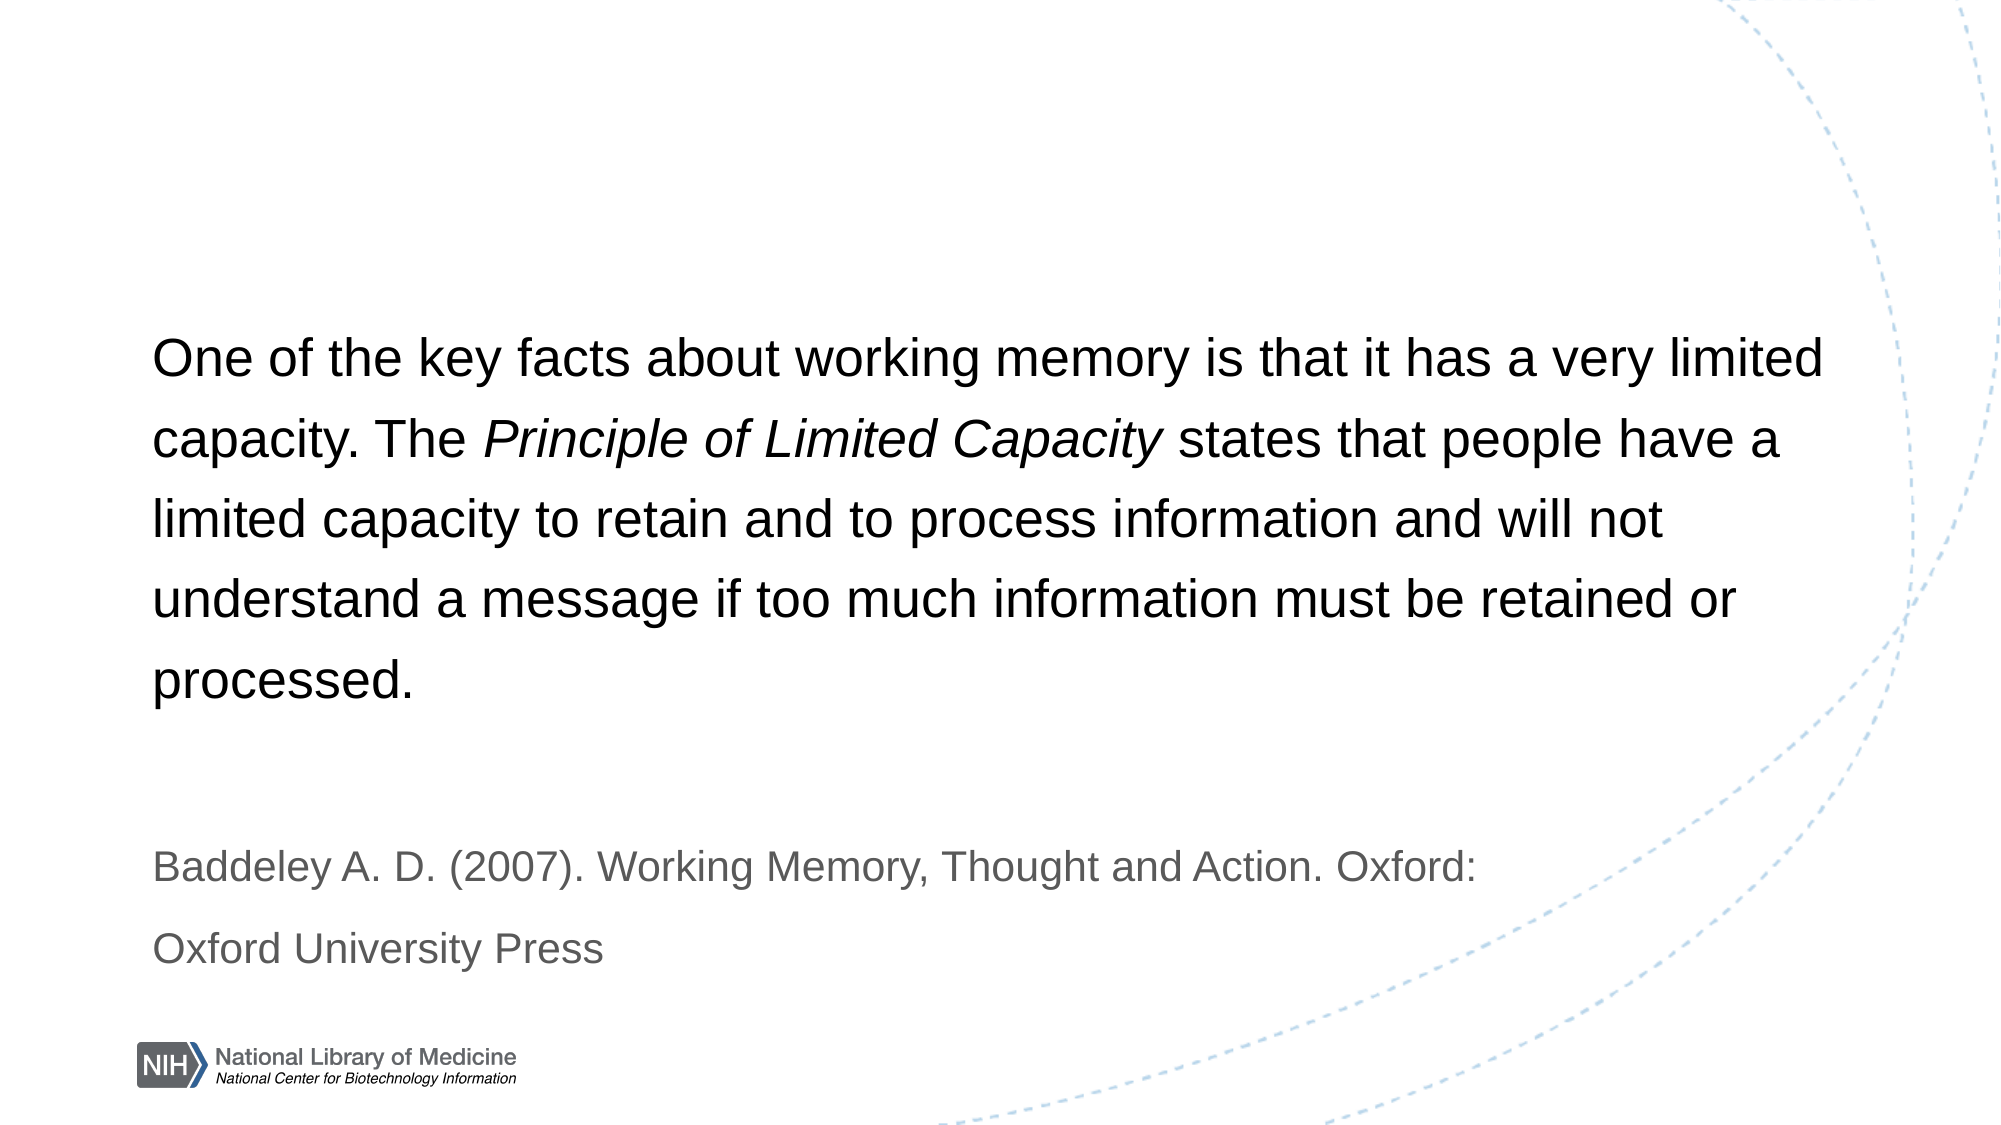

One of the key facts about working memory is that it has a very limited capacity. The Principle of Limited Capacity states that people have a limited capacity to retain and to process information and will not understand a message if too much information must be retained or processed.

Baddeley A. D. (2007). Working Memory, Thought and Action. Oxford:
Oxford University Press